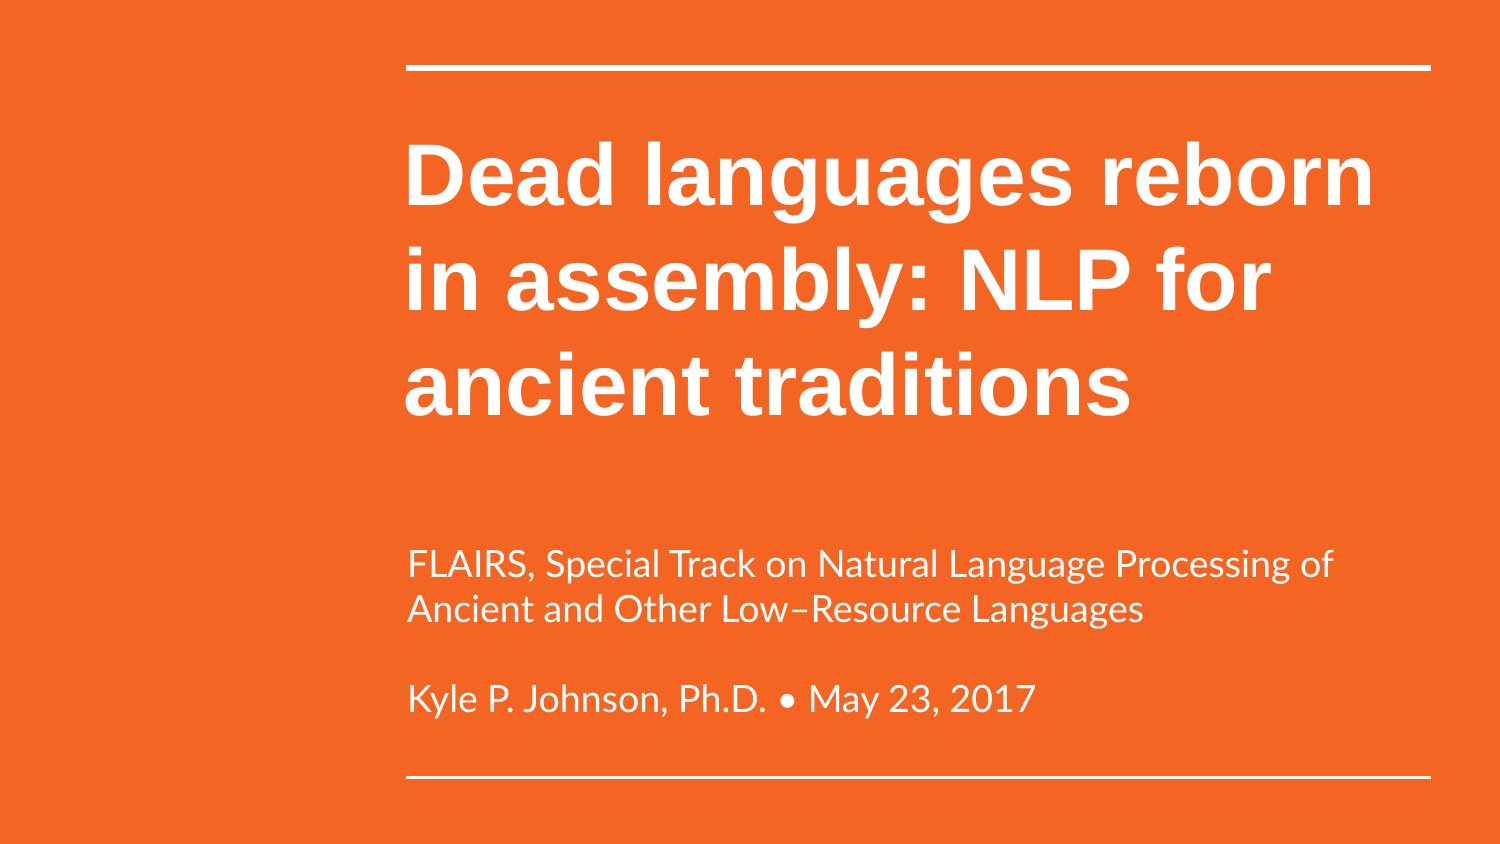

# Dead languages reborn in assembly: NLP for ancient traditions
FLAIRS, Special Track on Natural Language Processing of Ancient and Other Low–Resource Languages

Kyle P. Johnson, Ph.D. • May 23, 2017